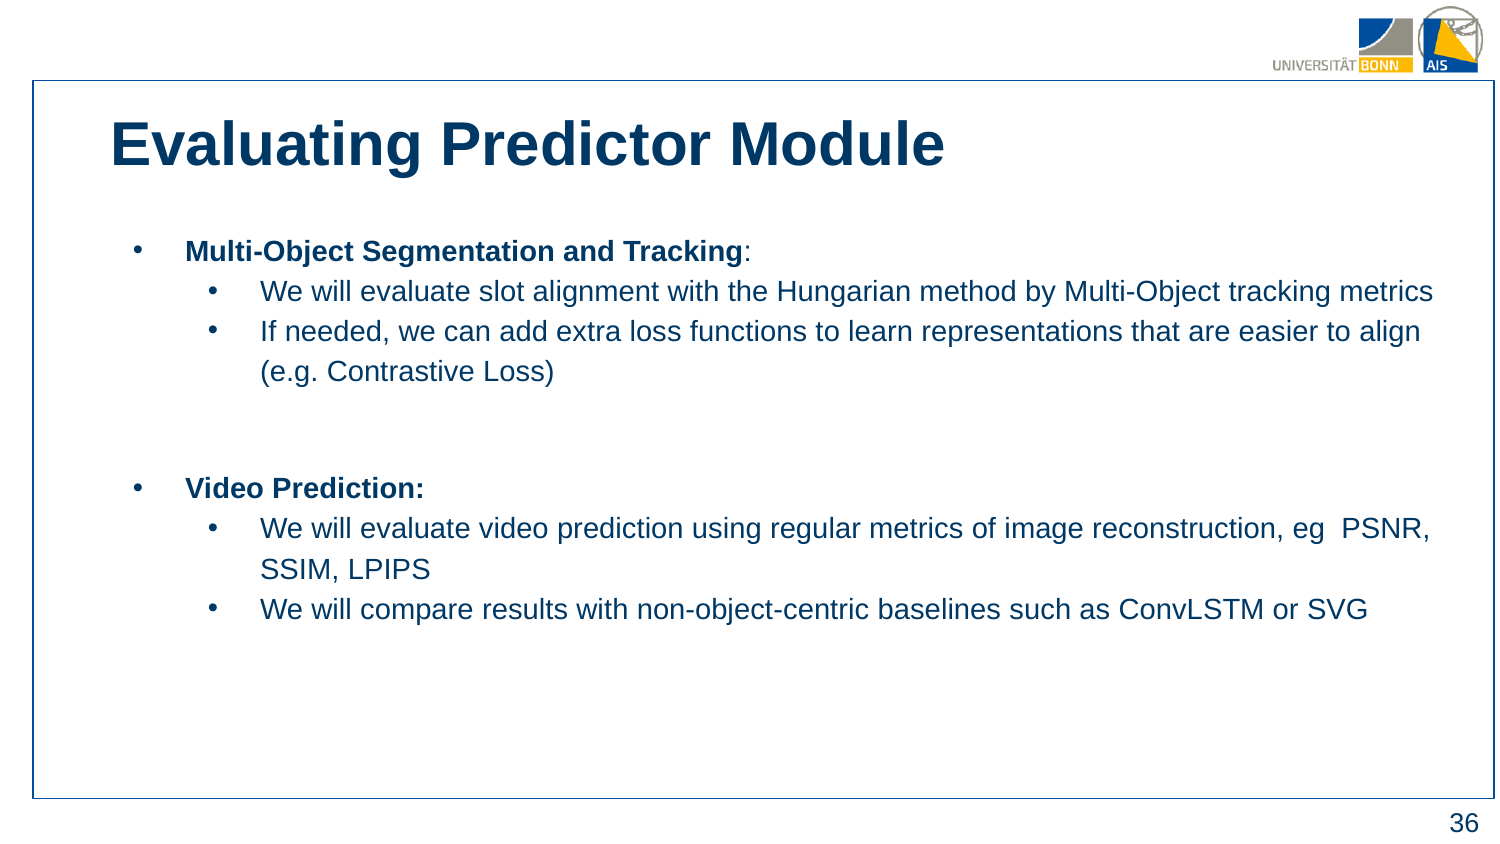

Evaluating Predictor Module
Multi-Object Segmentation and Tracking:
We will evaluate slot alignment with the Hungarian method by Multi-Object tracking metrics
If needed, we can add extra loss functions to learn representations that are easier to align (e.g. Contrastive Loss)
Video Prediction:
We will evaluate video prediction using regular metrics of image reconstruction, eg  PSNR, SSIM, LPIPS
We will compare results with non-object-centric baselines such as ConvLSTM or SVG
36